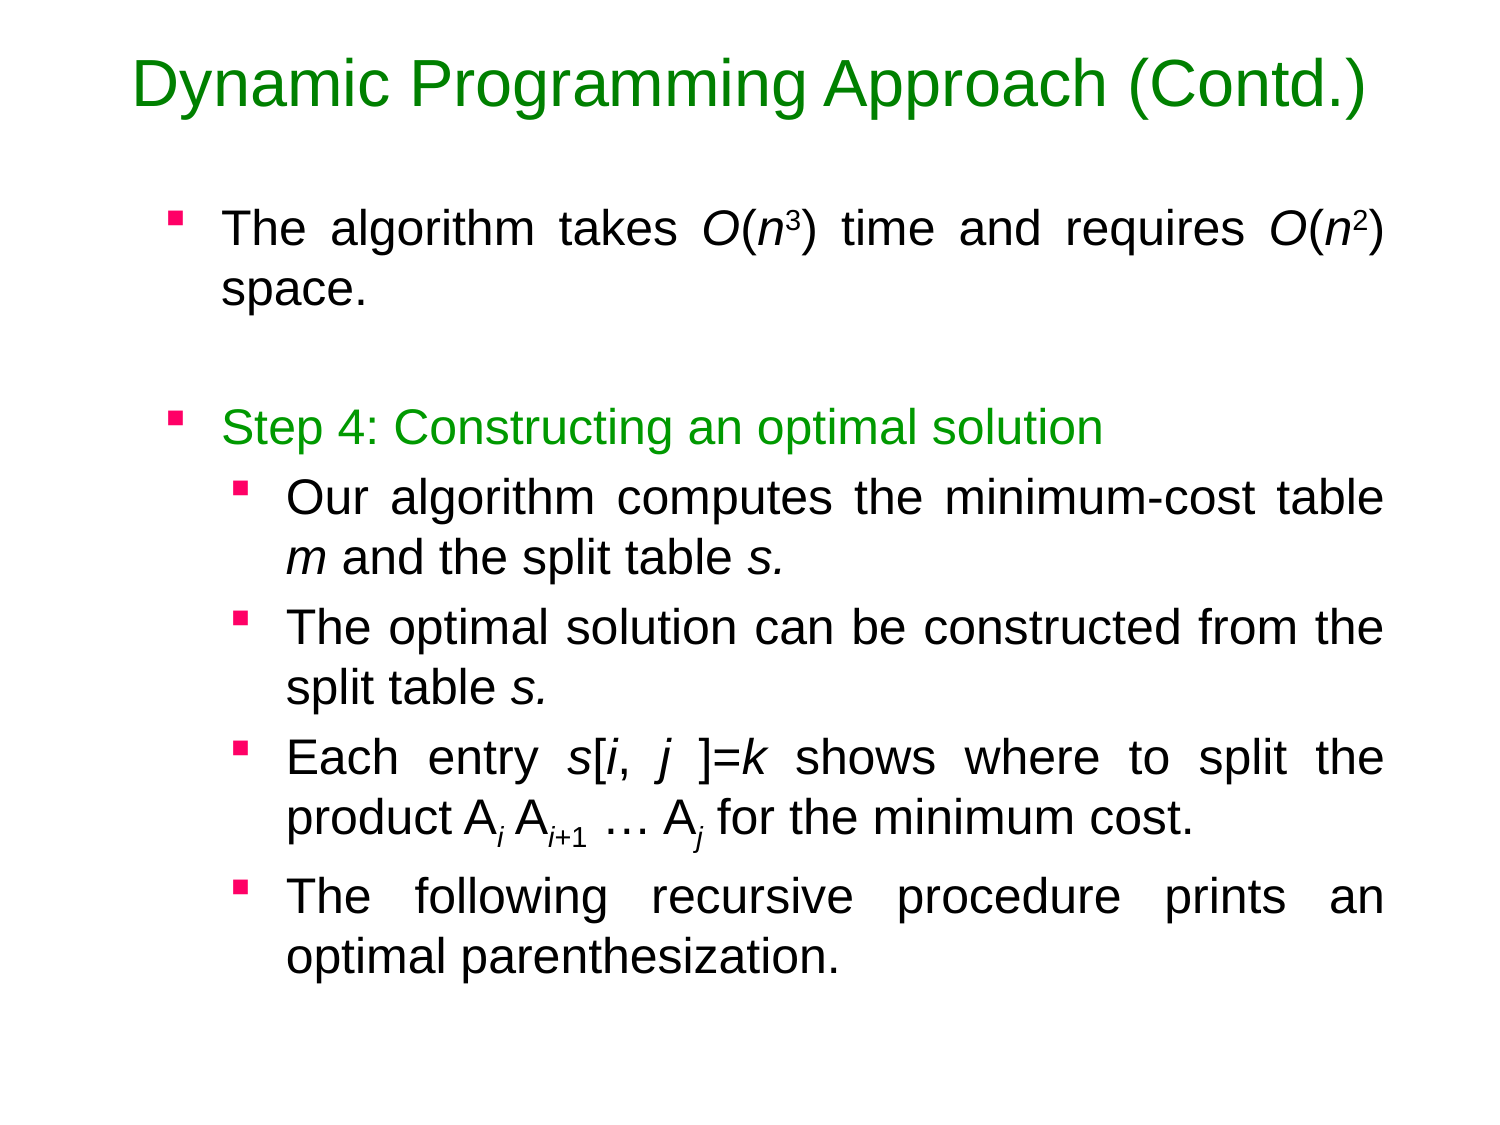

Dynamic Programming Approach (Contd.)
The algorithm takes O(n3) time and requires O(n2) space.

Step 4: Constructing an optimal solution
Our algorithm computes the minimum-cost table m and the split table s.
The optimal solution can be constructed from the split table s.
Each entry s[i, j ]=k shows where to split the product Ai Ai+1 … Aj for the minimum cost.
The following recursive procedure prints an optimal parenthesization.